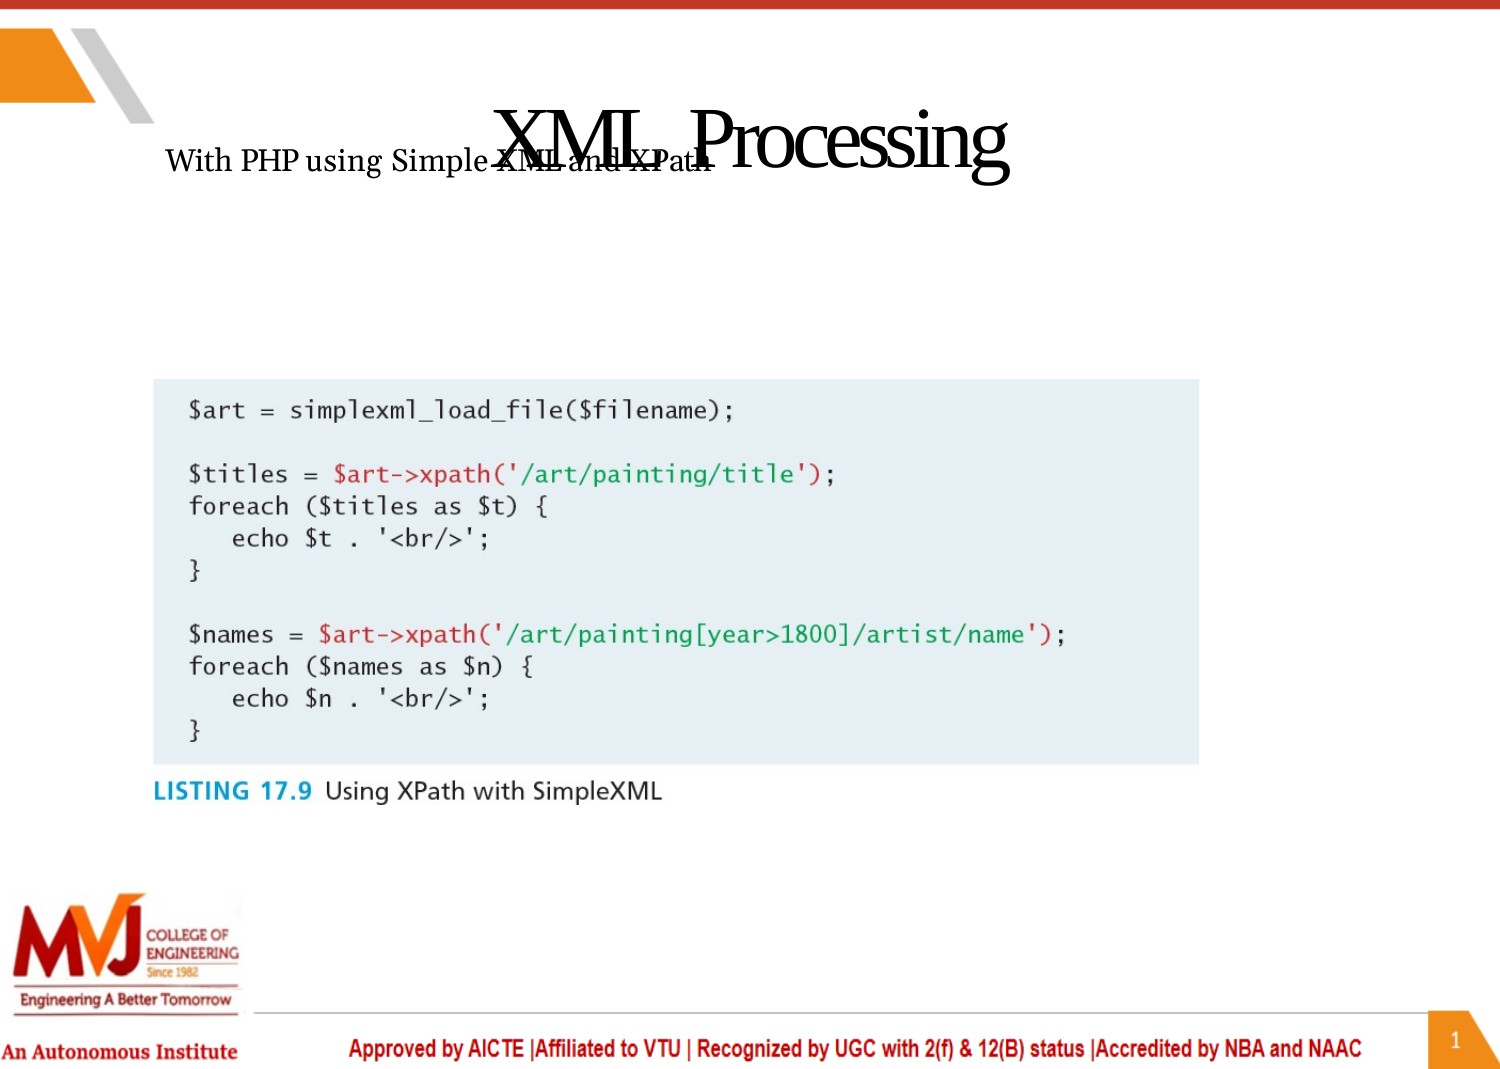

# XML Processing
With PHP using Simple XML and XPath